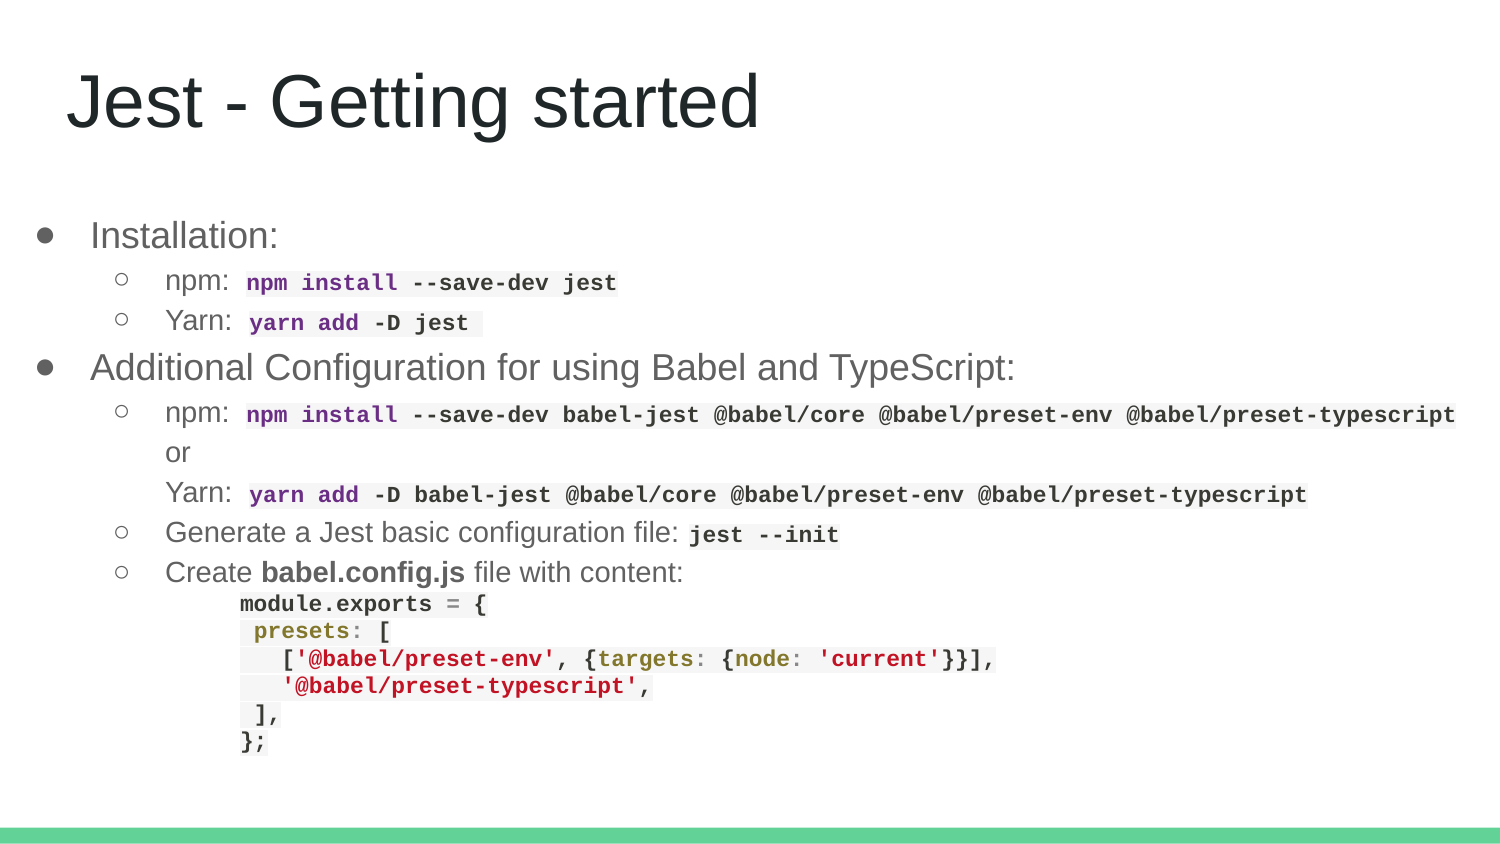

# Jest - Getting started
Installation:
npm:  npm install --save-dev jest
Yarn:  yarn add -D jest
Additional Configuration for using Babel and TypeScript:
npm:  npm install --save-dev babel-jest @babel/core @babel/preset-env @babel/preset-typescript or
Yarn:  yarn add -D babel-jest @babel/core @babel/preset-env @babel/preset-typescript
Generate a Jest basic configuration file: jest --init
Create babel.config.js file with content:
module.exports = {
 presets: [
   ['@babel/preset-env', {targets: {node: 'current'}}],
   '@babel/preset-typescript',
 ],
};